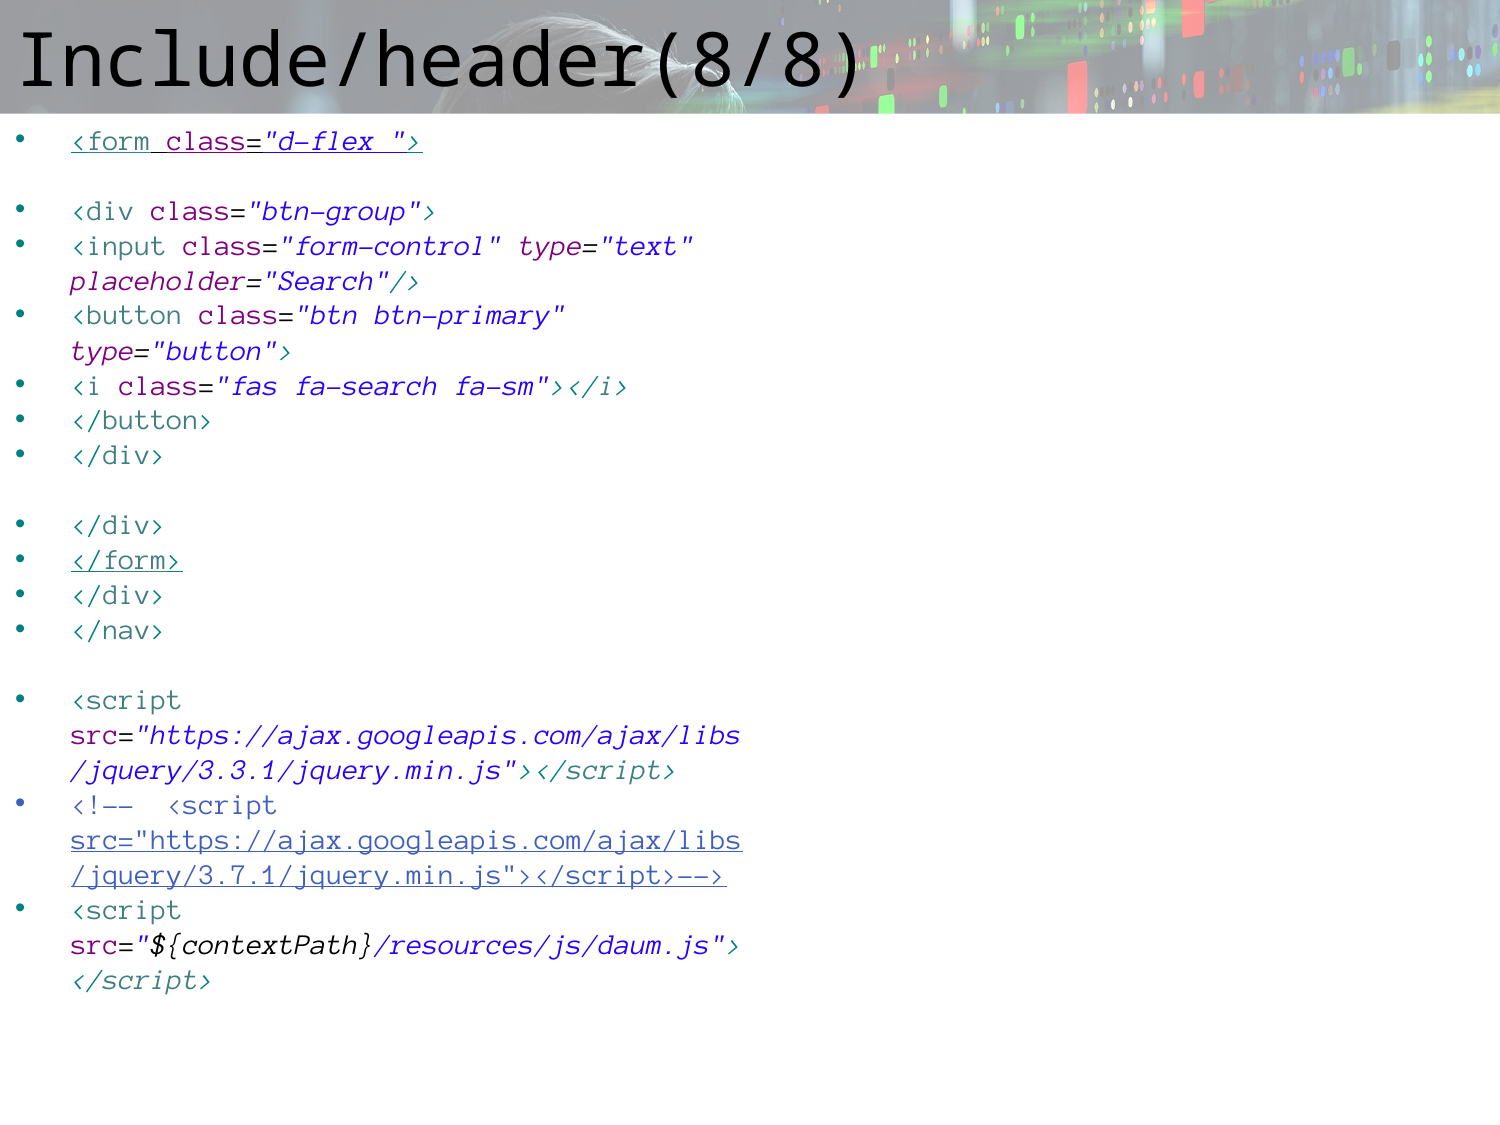

# Include/header(8/8)
<form class="d-flex ">

<div class="btn-group">
<input class="form-control" type="text" placeholder="Search"/>
<button class="btn btn-primary" type="button">
<i class="fas fa-search fa-sm"></i>
</button>
</div>

</div>
</form>
</div>
</nav>

<script src="https://ajax.googleapis.com/ajax/libs/jquery/3.3.1/jquery.min.js"></script>
<!--  <script src="https://ajax.googleapis.com/ajax/libs/jquery/3.7.1/jquery.min.js"></script>-->
<script src="${contextPath}/resources/js/daum.js"></script>